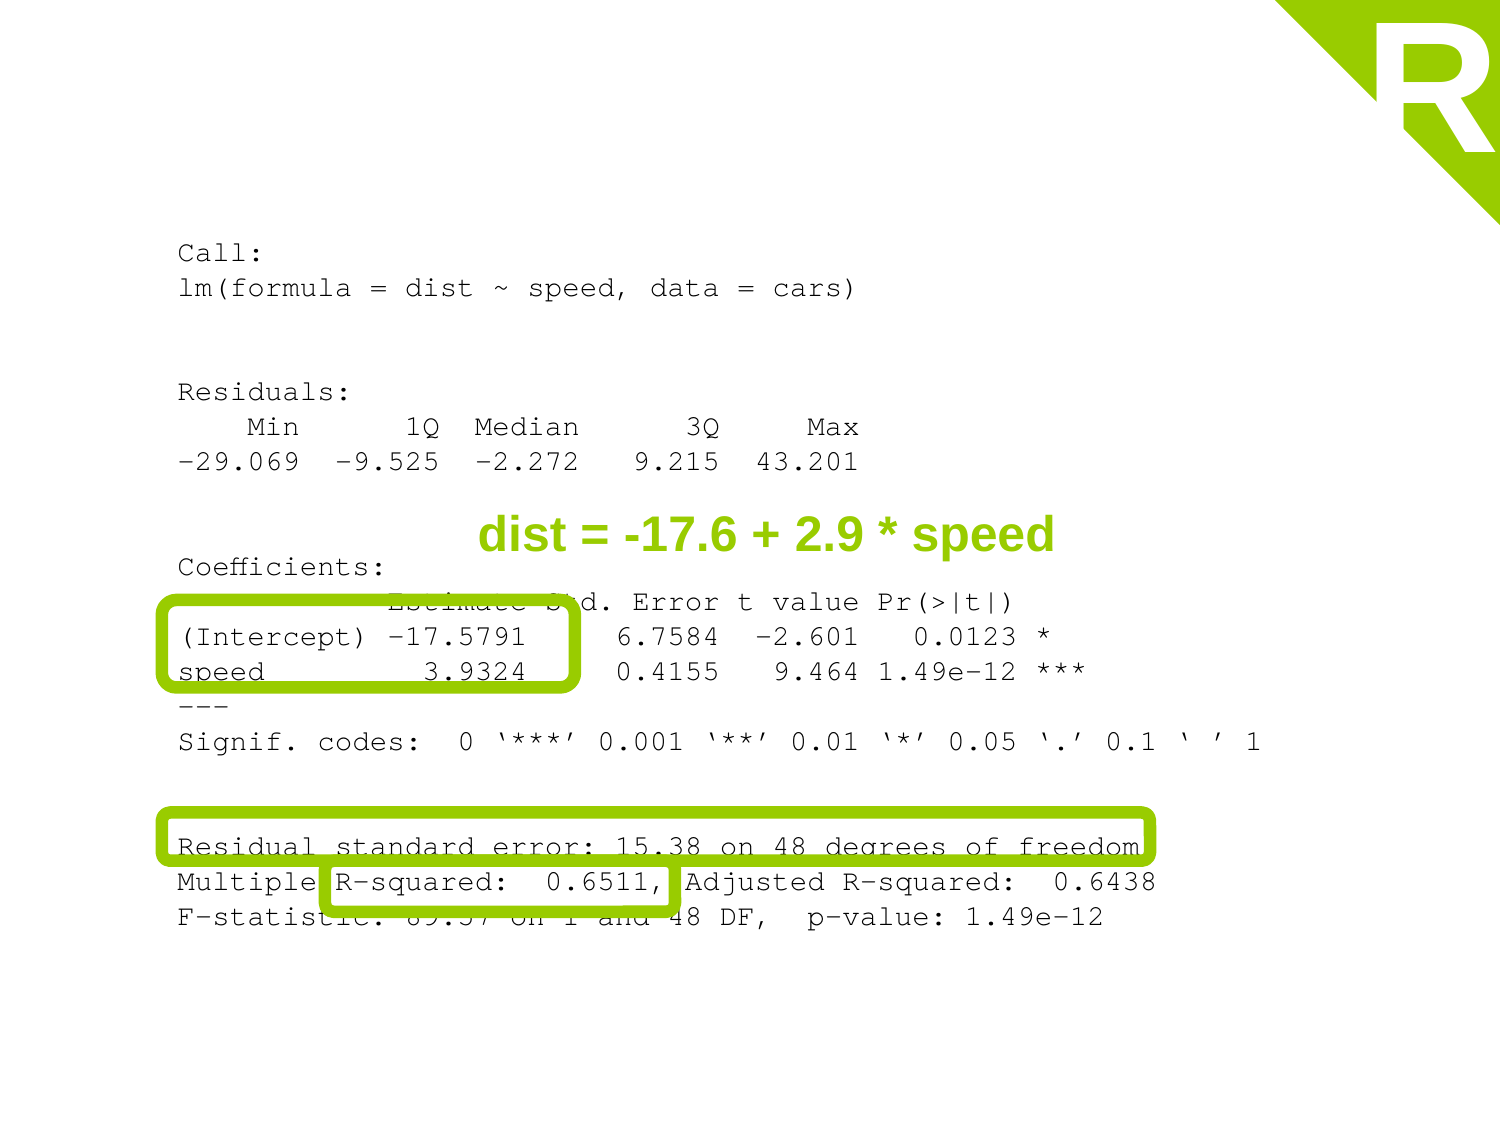

R

Call:
lm(formula = dist ~ speed, data = cars)

Residuals:
    Min      1Q  Median      3Q     Max
-29.069  -9.525  -2.272   9.215  43.201

Coefficients:
            Estimate Std. Error t value Pr(>|t|)
(Intercept) -17.5791     6.7584  -2.601   0.0123 *
speed         3.9324     0.4155   9.464 1.49e-12 ***
---
Signif. codes:  0 ‘***’ 0.001 ‘**’ 0.01 ‘*’ 0.05 ‘.’ 0.1 ‘ ’ 1

Residual standard error: 15.38 on 48 degrees of freedom
Multiple R-squared:  0.6511, Adjusted R-squared:  0.6438
F-statistic: 89.57 on 1 and 48 DF,  p-value: 1.49e-12
dist = -17.6 + 2.9 * speed